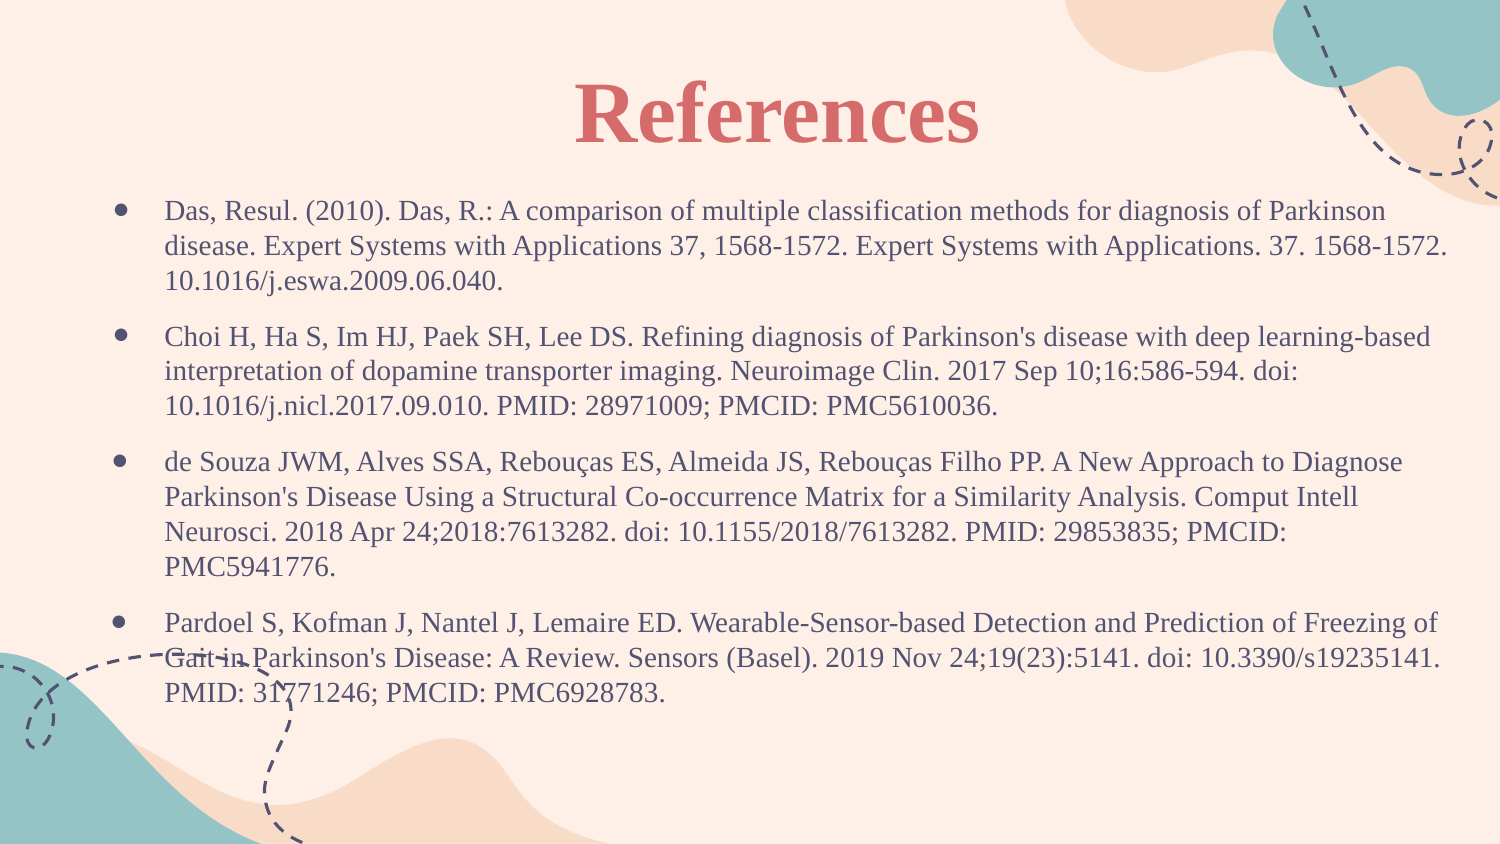

# References
Das, Resul. (2010). Das, R.: A comparison of multiple classification methods for diagnosis of Parkinson disease. Expert Systems with Applications 37, 1568-1572. Expert Systems with Applications. 37. 1568-1572. 10.1016/j.eswa.2009.06.040.
Choi H, Ha S, Im HJ, Paek SH, Lee DS. Refining diagnosis of Parkinson's disease with deep learning-based interpretation of dopamine transporter imaging. Neuroimage Clin. 2017 Sep 10;16:586-594. doi: 10.1016/j.nicl.2017.09.010. PMID: 28971009; PMCID: PMC5610036.
de Souza JWM, Alves SSA, Rebouças ES, Almeida JS, Rebouças Filho PP. A New Approach to Diagnose Parkinson's Disease Using a Structural Co-occurrence Matrix for a Similarity Analysis. Comput Intell Neurosci. 2018 Apr 24;2018:7613282. doi: 10.1155/2018/7613282. PMID: 29853835; PMCID: PMC5941776.
Pardoel S, Kofman J, Nantel J, Lemaire ED. Wearable-Sensor-based Detection and Prediction of Freezing of Gait in Parkinson's Disease: A Review. Sensors (Basel). 2019 Nov 24;19(23):5141. doi: 10.3390/s19235141. PMID: 31771246; PMCID: PMC6928783.